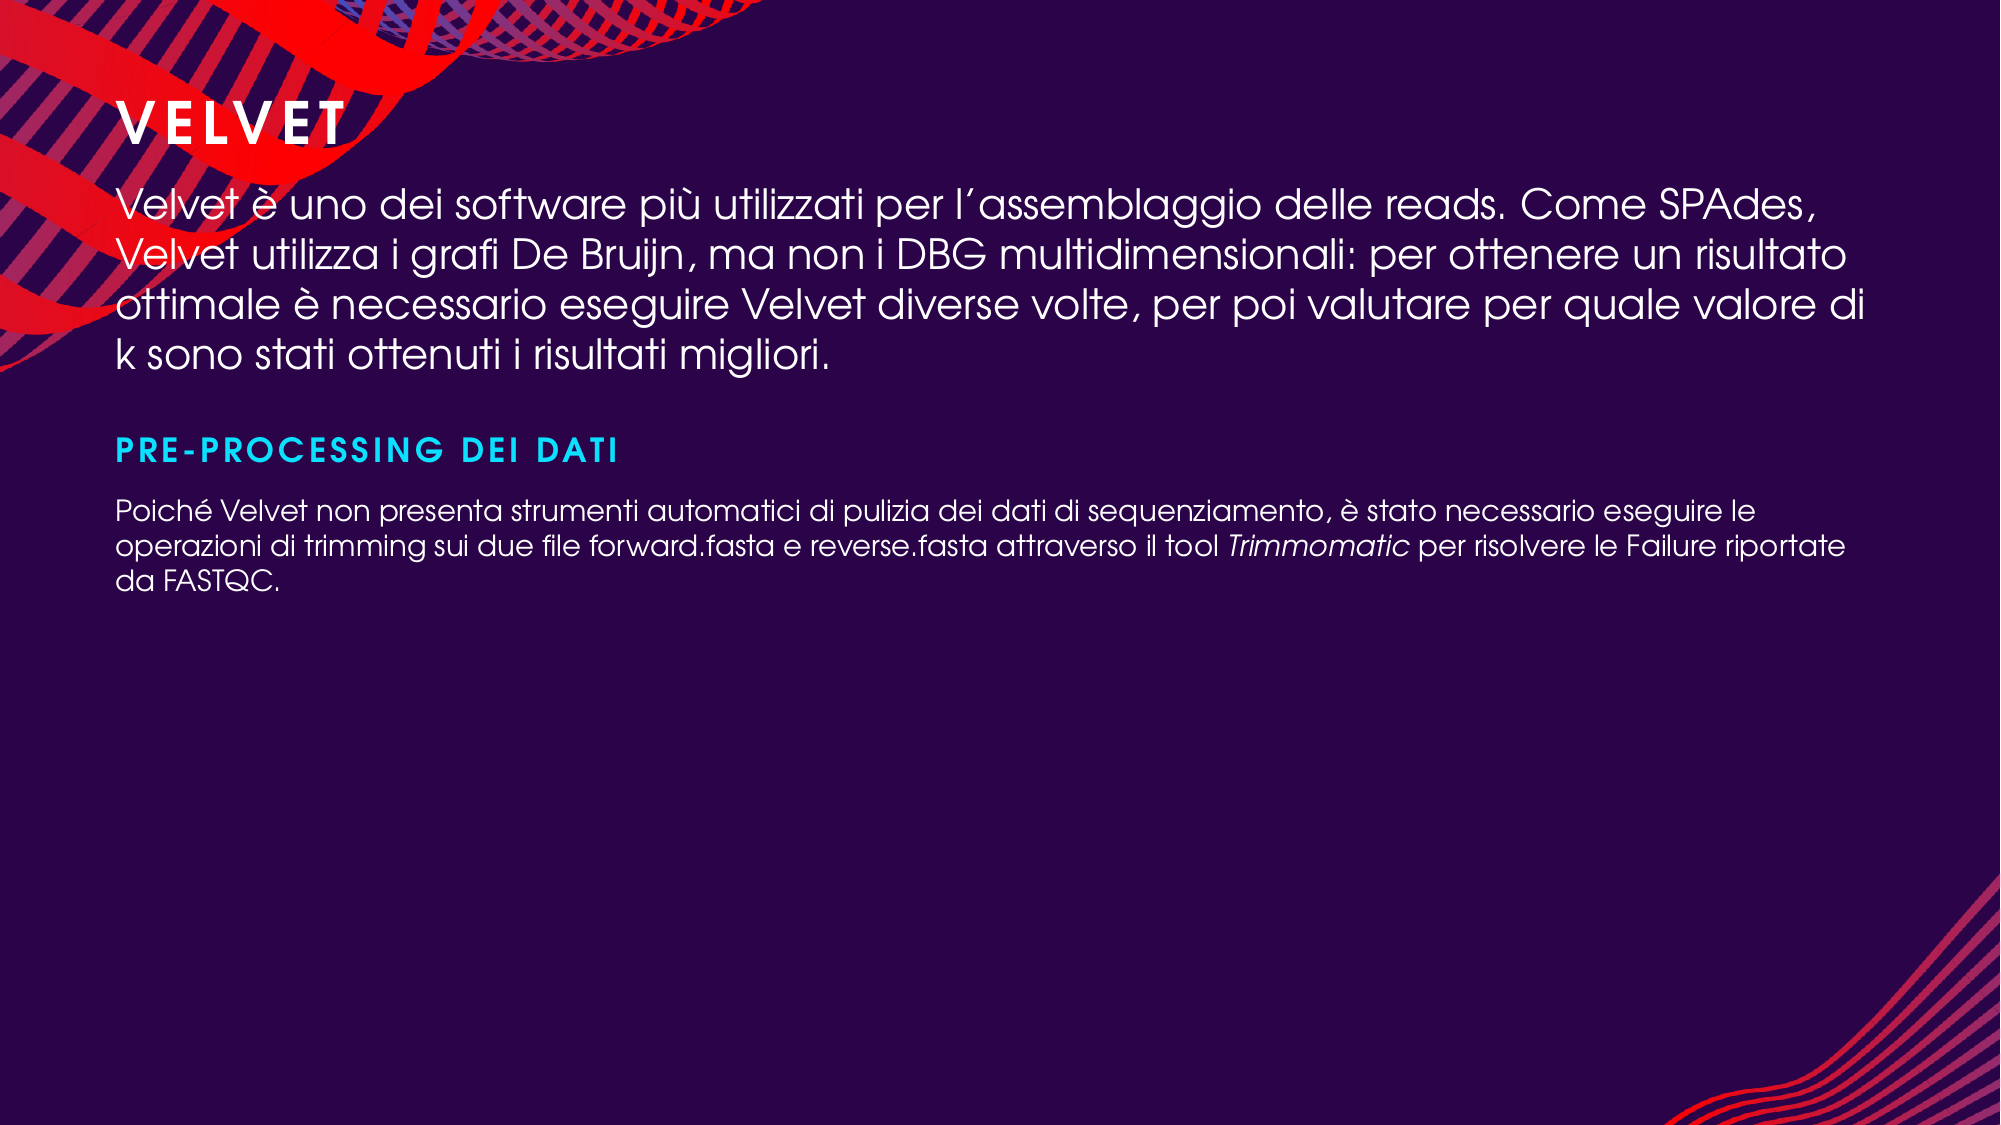

# velvet
Velvet è uno dei software più utilizzati per l’assemblaggio delle reads. Come SPAdes, Velvet utilizza i grafi De Bruijn, ma non i DBG multidimensionali: per ottenere un risultato ottimale è necessario eseguire Velvet diverse volte, per poi valutare per quale valore di k sono stati ottenuti i risultati migliori.

Pre-processing dei dati
Poiché Velvet non presenta strumenti automatici di pulizia dei dati di sequenziamento, è stato necessario eseguire le operazioni di trimming sui due file forward.fasta e reverse.fasta attraverso il tool Trimmomatic per risolvere le Failure riportate da FASTQC.